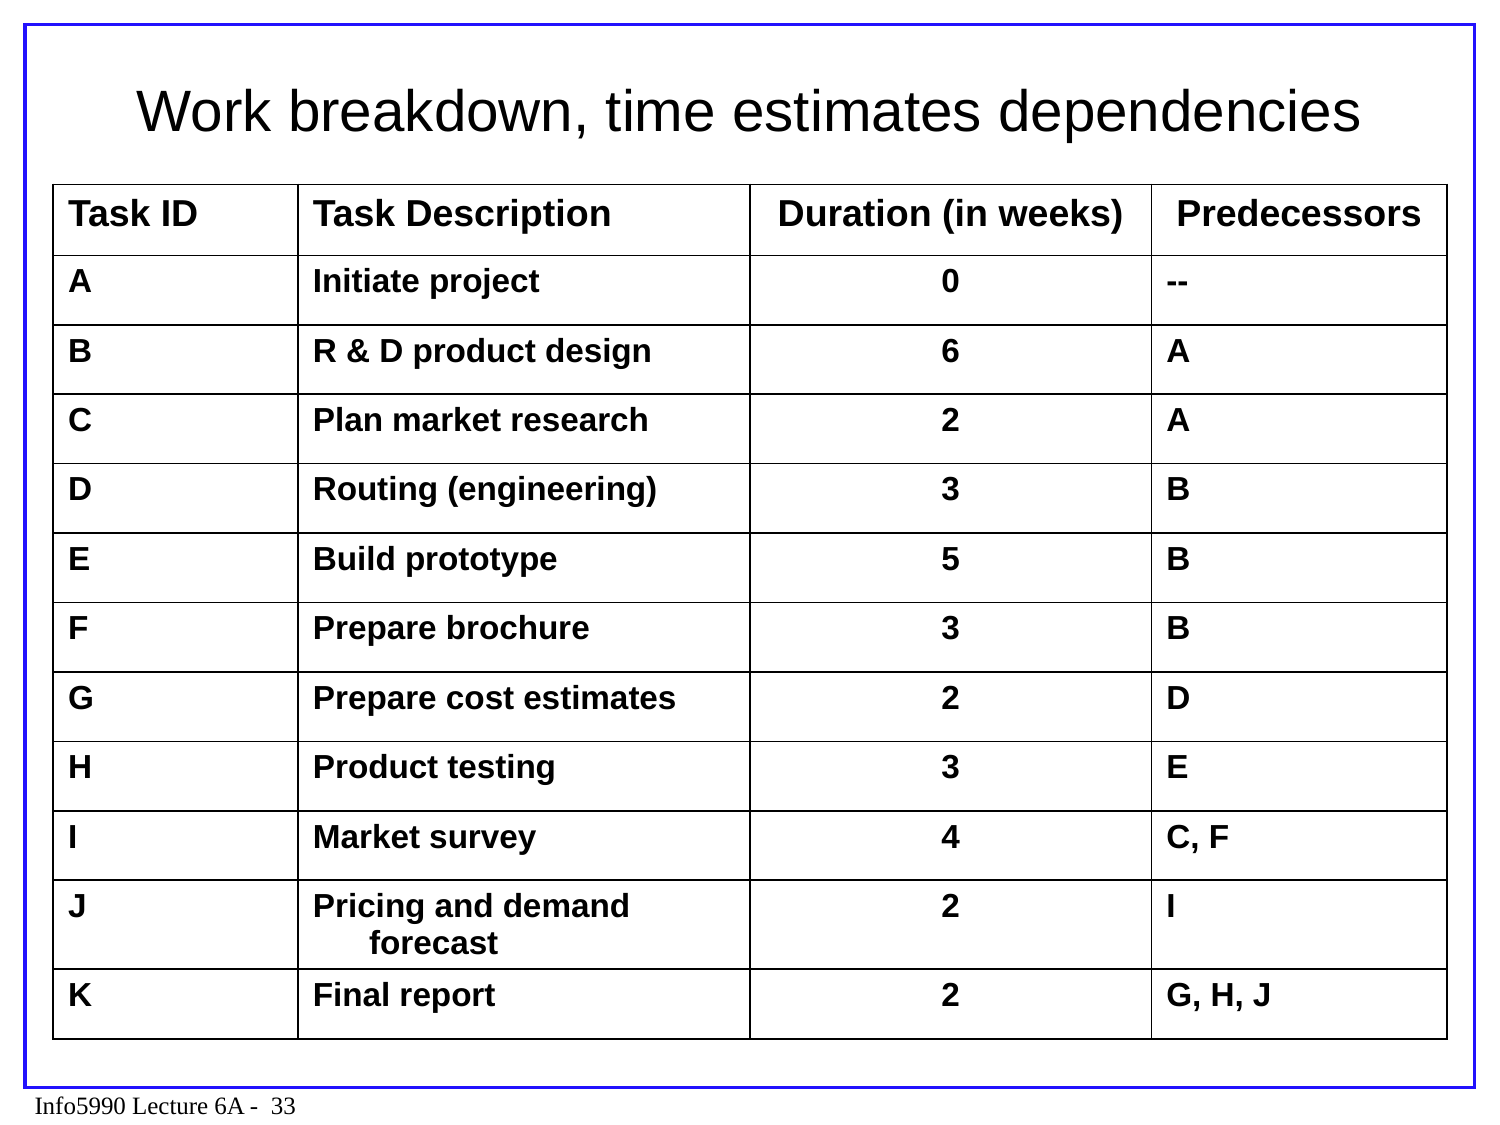

# Work breakdown, time estimates dependencies
| Task ID | Task Description | Duration (in weeks) | Predecessors |
| --- | --- | --- | --- |
| A | Initiate project | 0 | -- |
| B | R & D product design | 6 | A |
| C | Plan market research | 2 | A |
| D | Routing (engineering) | 3 | B |
| E | Build prototype | 5 | B |
| F | Prepare brochure | 3 | B |
| G | Prepare cost estimates | 2 | D |
| H | Product testing | 3 | E |
| I | Market survey | 4 | C, F |
| J | Pricing and demand forecast | 2 | I |
| K | Final report | 2 | G, H, J |